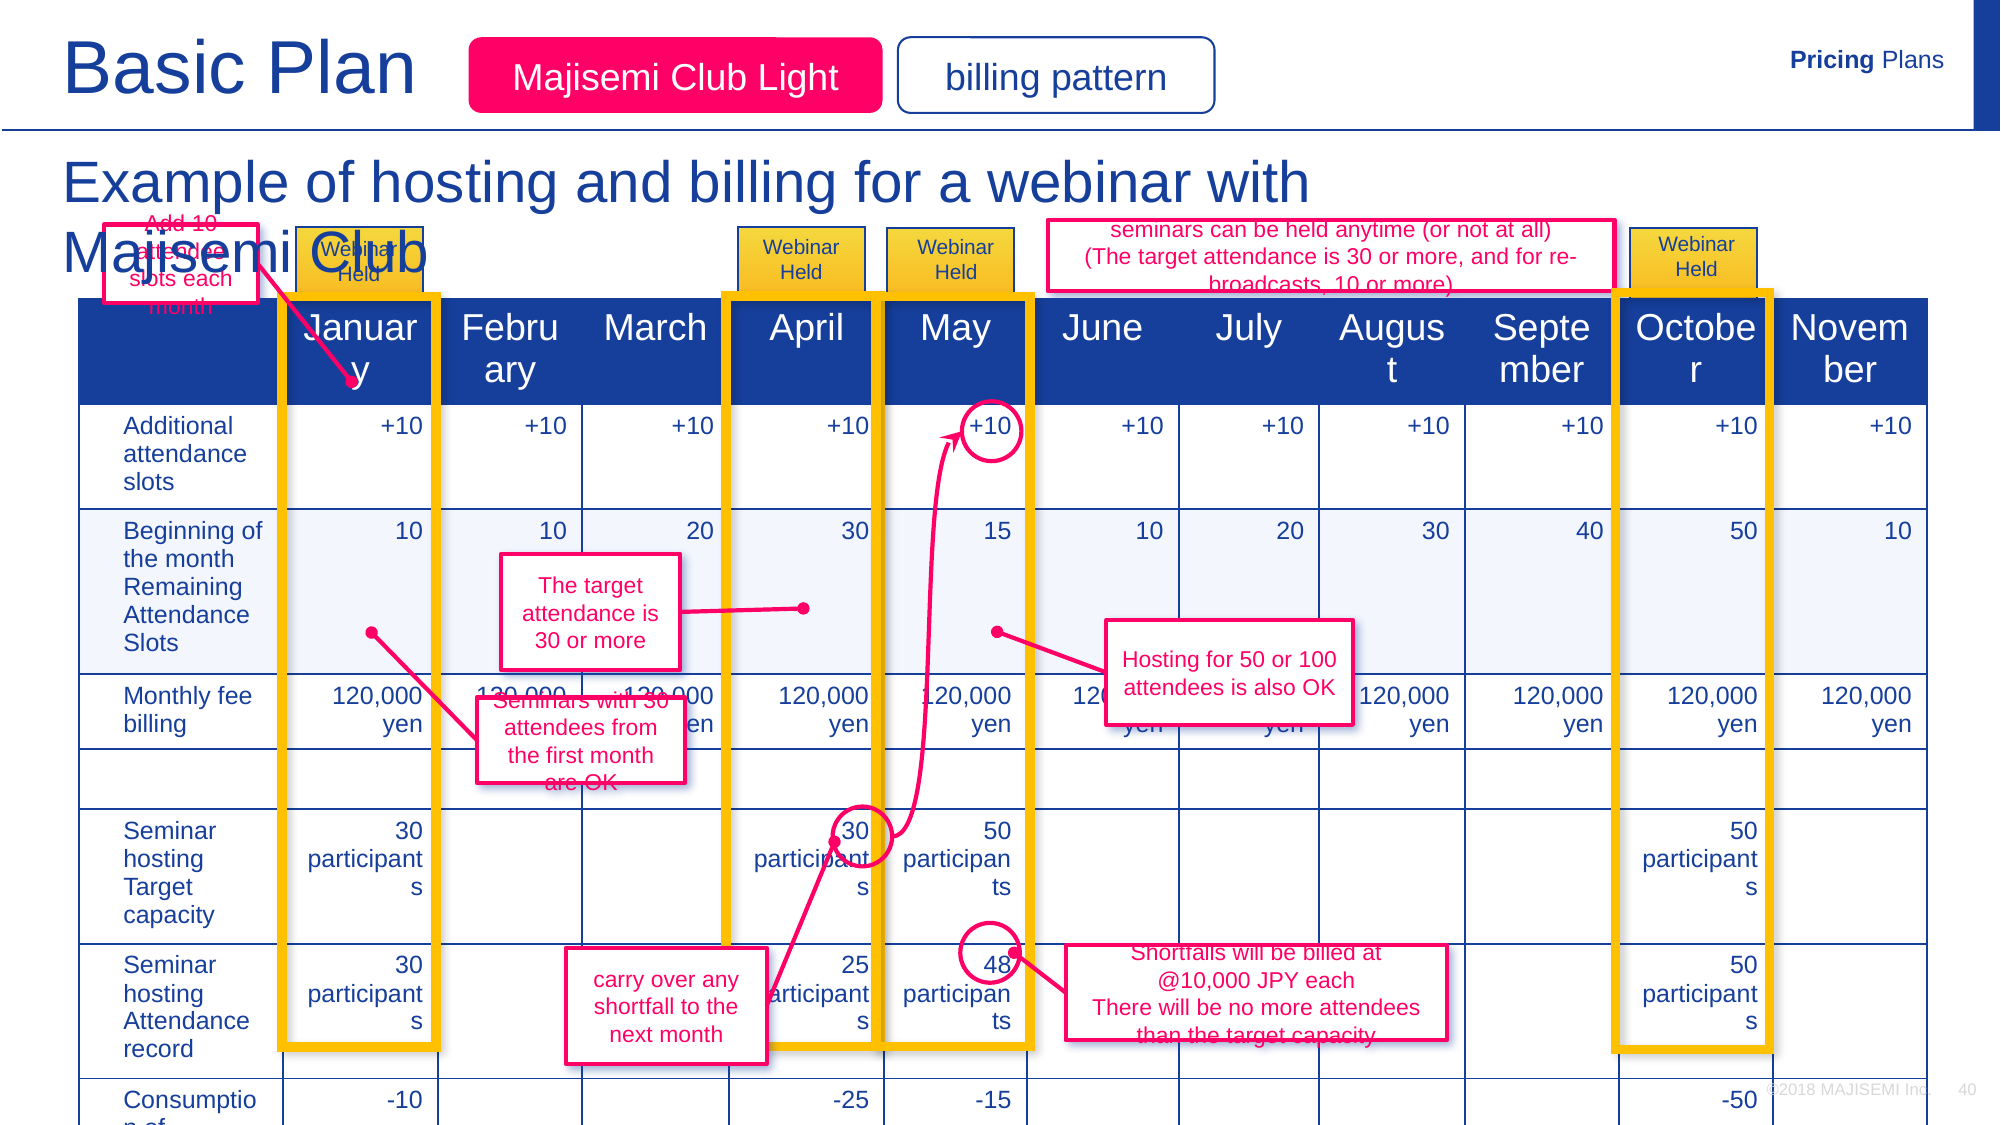

Basic Plan
Pricing Plans
Majisemi Club Light
billing pattern
Example of hosting and billing for a webinar with Majisemi Club
seminars can be held anytime (or not at all)
(The target attendance is 30 or more, and for re-broadcasts, 10 or more)
Webinar
Held
Add 10 attendee slots each month
Webinar
Held
Webinar
Held

Webinar
Held

|  | January | February | March | April | May | June | July | August | September | October | November |
| --- | --- | --- | --- | --- | --- | --- | --- | --- | --- | --- | --- |
| Additional attendance slots | +10 | +10 | +10 | +10 | +10 | +10 | +10 | +10 | +10 | +10 | +10 |
| Beginning of the month Remaining Attendance Slots | 10 | 10 | 20 | 30 | 15 | 10 | 20 | 30 | 40 | 50 | 10 |
| Monthly fee billing | 120,000 yen | 120,000 yen | 120,000 yen | 120,000 yen | 120,000 yen | 120,000 yen | 120,000 yen | 120,000 yen | 120,000 yen | 120,000 yen | 120,000 yen |
|  |  |  |  |  |  |  |  |  |  |  |  |
| Seminar hosting Target capacity | 30 participants |  |  | 30 participants | 50 participants |  |  |  |  | 50 participants |  |
| Seminar hosting Attendance record | 30 participants |  |  | 25 participants | 48 participants |  |  |  |  | 50 participants |  |
| Consumption of attendee slots | -10 |  |  | -25 | -15 |  |  |  |  | -50 |  |
| End of the month Remaining Attendance Slots | 0 | 10 | 20 | 5 | 0 | 10 | 20 | 30 | 40 | 0 | 10 |
|  |  |  |  |  |  |  |  |  |  |  |  |
| Additional participant slots | 20 |  |  |  | 33 |  |  |  |  |  |  |
| Additional participant slots billing | 200,000 JPY |  |  |  | 330,000 JPY |  |  |  |  |  |  |

The target attendance is 30 or more
Hosting for 50 or 100 attendees is also OK
Seminars with 30 attendees from the first month are OK

carry over any shortfall to the next month

Shortfalls will be billed at @10,000 JPY each
There will be no more attendees than the target capacity
©2018 MAJISEMI Inc.
40